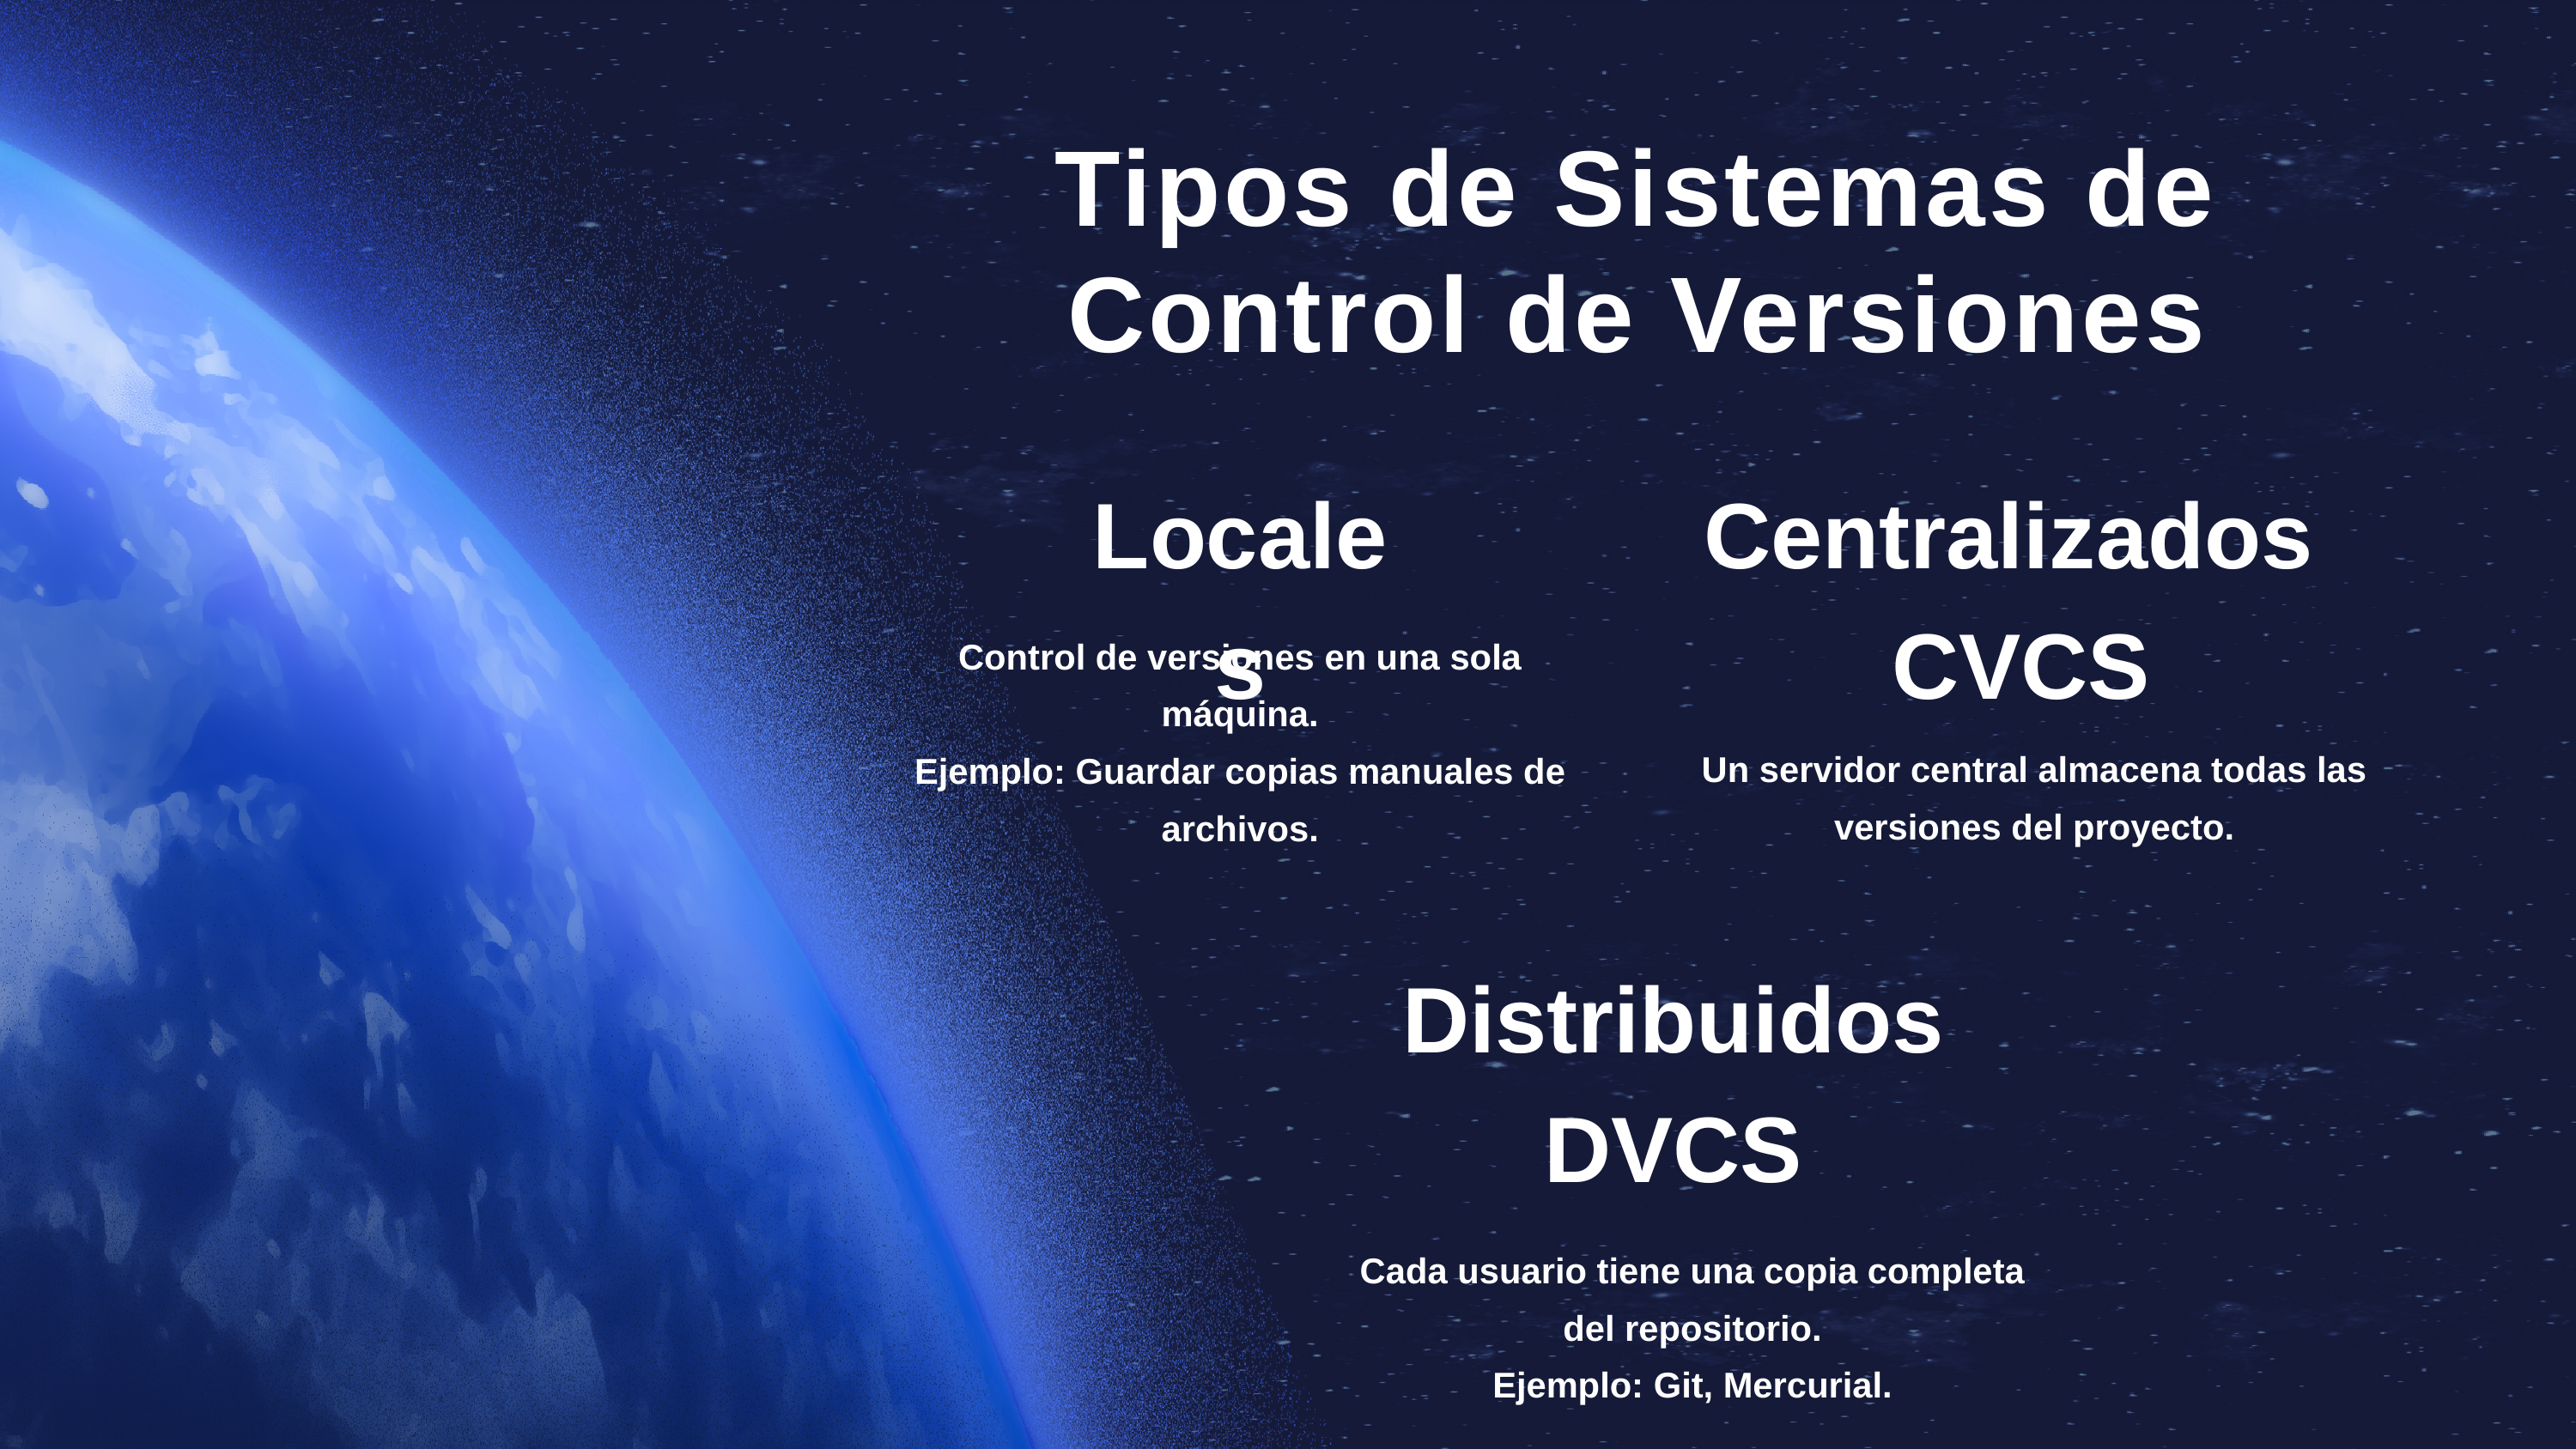

Tipos de Sistemas de Control de Versiones
Locales
Centralizados
CVCS
Control de versiones en una sola máquina.
Ejemplo: Guardar copias manuales de archivos.
Un servidor central almacena todas las versiones del proyecto.
Distribuidos
DVCS
Cada usuario tiene una copia completa del repositorio.
Ejemplo: Git, Mercurial.